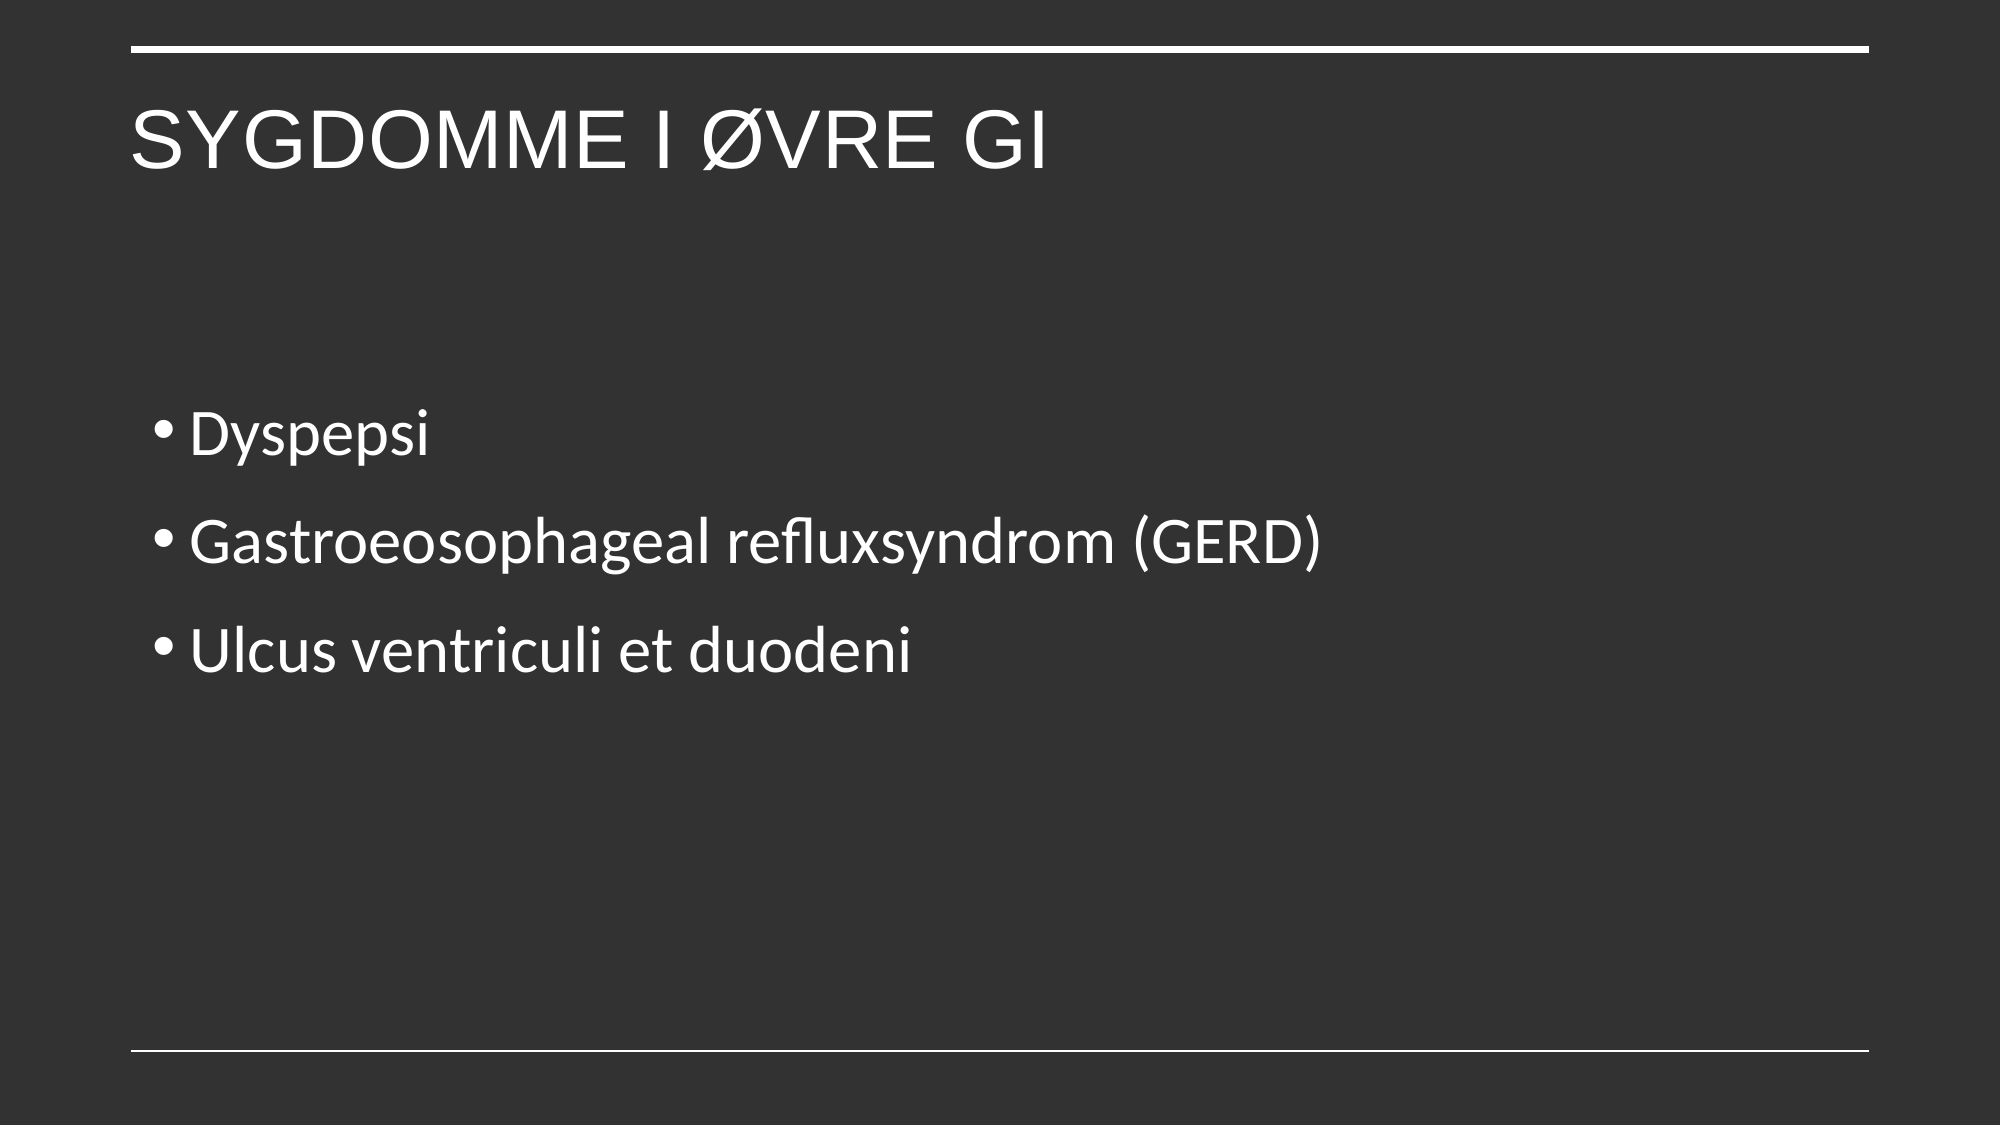

# Sygdomme i øvre GI
Dyspepsi
Gastroeosophageal refluxsyndrom (GERD)
Ulcus ventriculi et duodeni